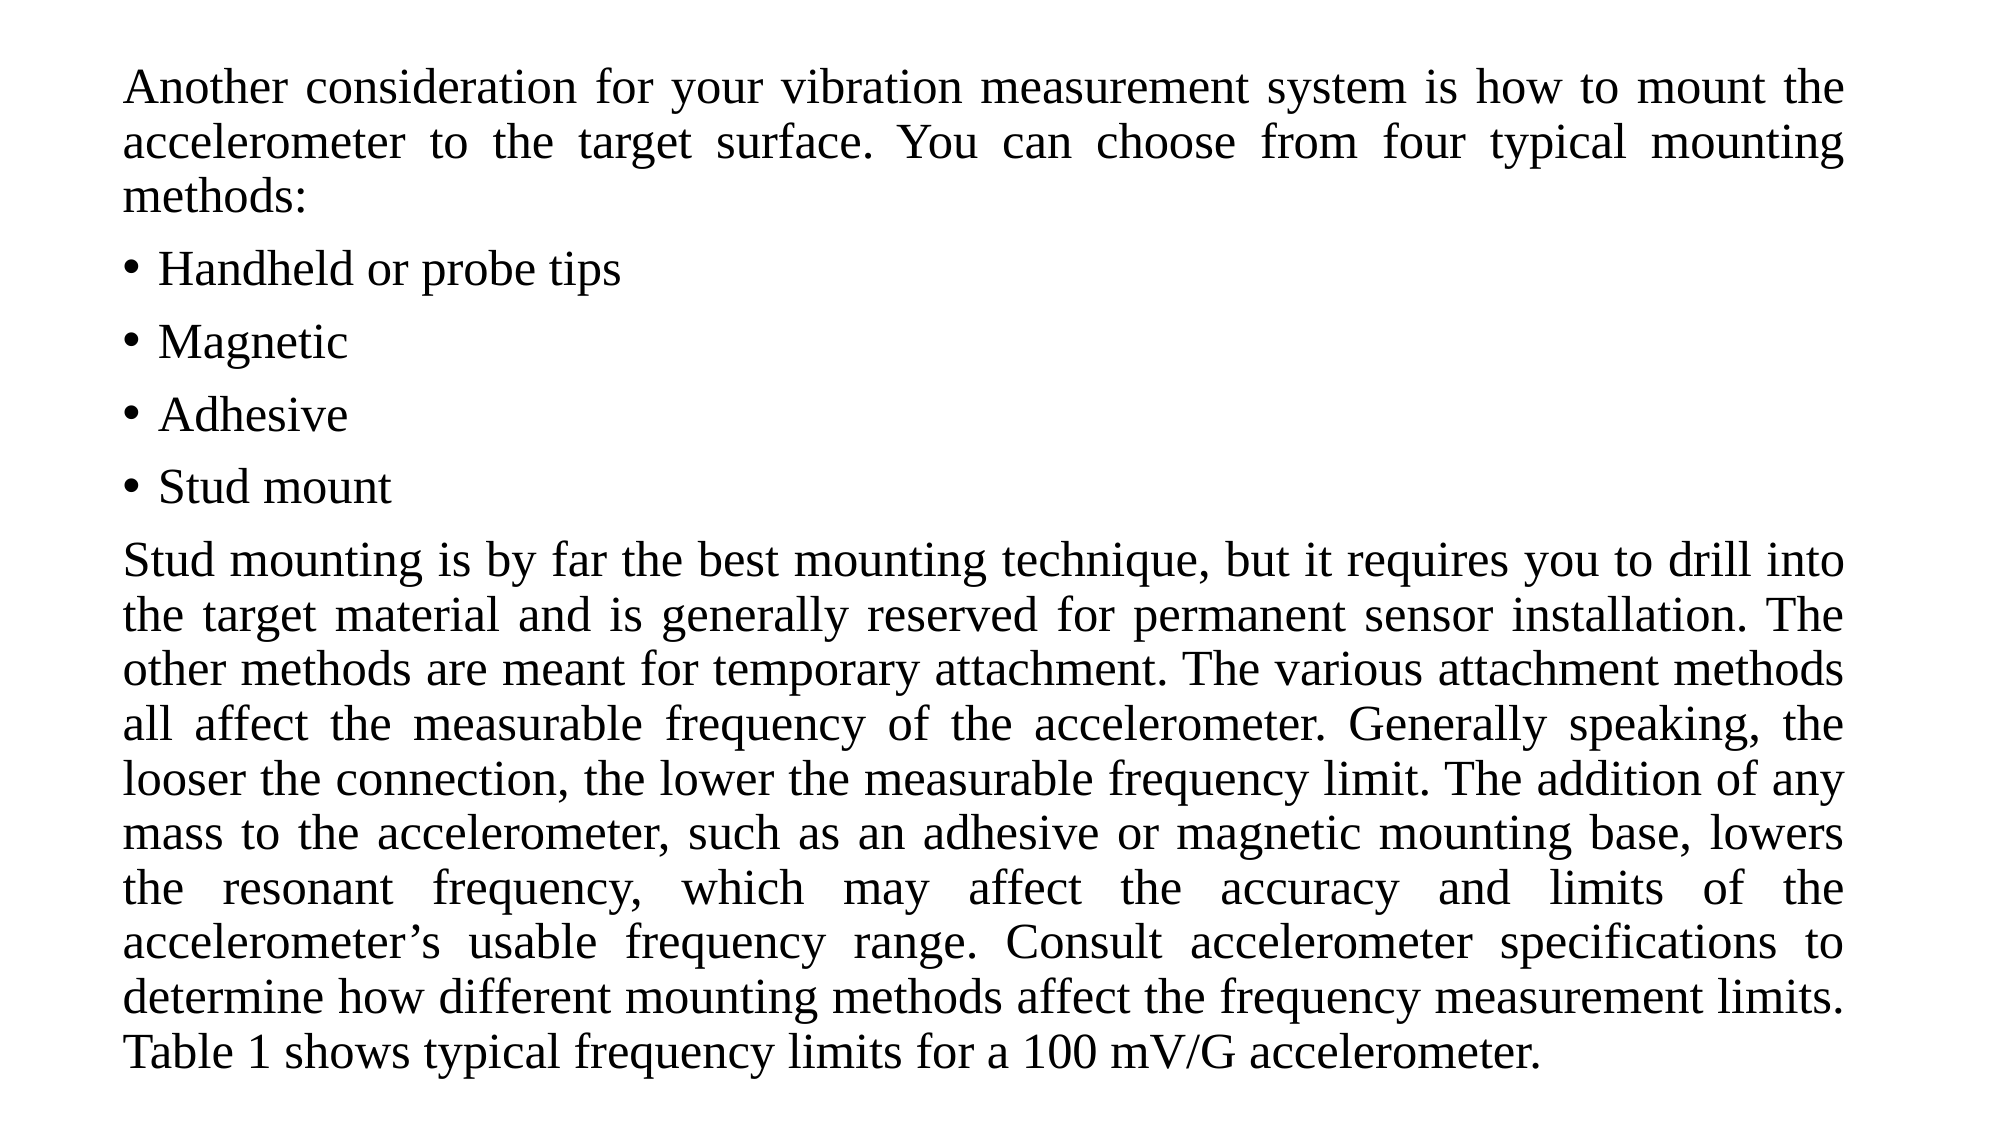

Another consideration for your vibration measurement system is how to mount the accelerometer to the target surface. You can choose from four typical mounting methods:
Handheld or probe tips
Magnetic
Adhesive
Stud mount
Stud mounting is by far the best mounting technique, but it requires you to drill into the target material and is generally reserved for permanent sensor installation. The other methods are meant for temporary attachment. The various attachment methods all affect the measurable frequency of the accelerometer. Generally speaking, the looser the connection, the lower the measurable frequency limit. The addition of any mass to the accelerometer, such as an adhesive or magnetic mounting base, lowers the resonant frequency, which may affect the accuracy and limits of the accelerometer’s usable frequency range. Consult accelerometer specifications to determine how different mounting methods affect the frequency measurement limits. Table 1 shows typical frequency limits for a 100 mV/G accelerometer.